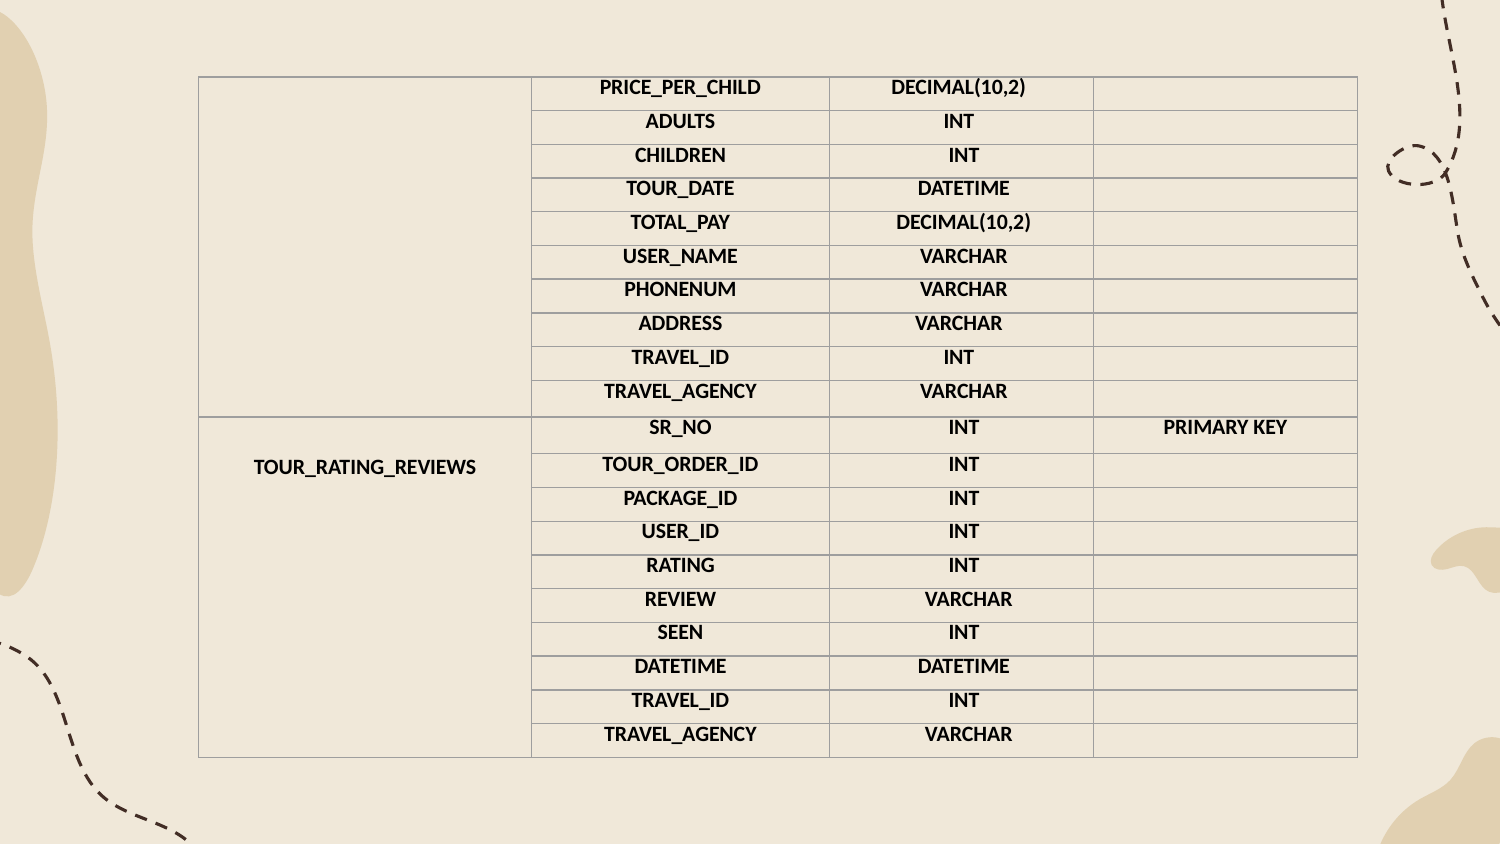

|  | PRICE\_PER\_CHILD | DECIMAL(10,2) |  |
| --- | --- | --- | --- |
|  | ADULTS | INT |  |
|  | CHILDREN | INT |  |
|  | TOUR\_DATE | DATETIME |  |
|  | TOTAL\_PAY | DECIMAL(10,2) |  |
|  | USER\_NAME | VARCHAR |  |
|  | PHONENUM | VARCHAR |  |
|  | ADDRESS | VARCHAR |  |
|  | TRAVEL\_ID | INT |  |
|  | TRAVEL\_AGENCY | VARCHAR |  |
| TOUR\_RATING\_REVIEWS | SR\_NO | INT | PRIMARY KEY |
|  | TOUR\_ORDER\_ID | INT |  |
|  | PACKAGE\_ID | INT |  |
|  | USER\_ID | INT |  |
|  | RATING | INT |  |
|  | REVIEW | VARCHAR |  |
|  | SEEN | INT |  |
|  | DATETIME | DATETIME |  |
|  | TRAVEL\_ID | INT |  |
|  | TRAVEL\_AGENCY | VARCHAR |  |